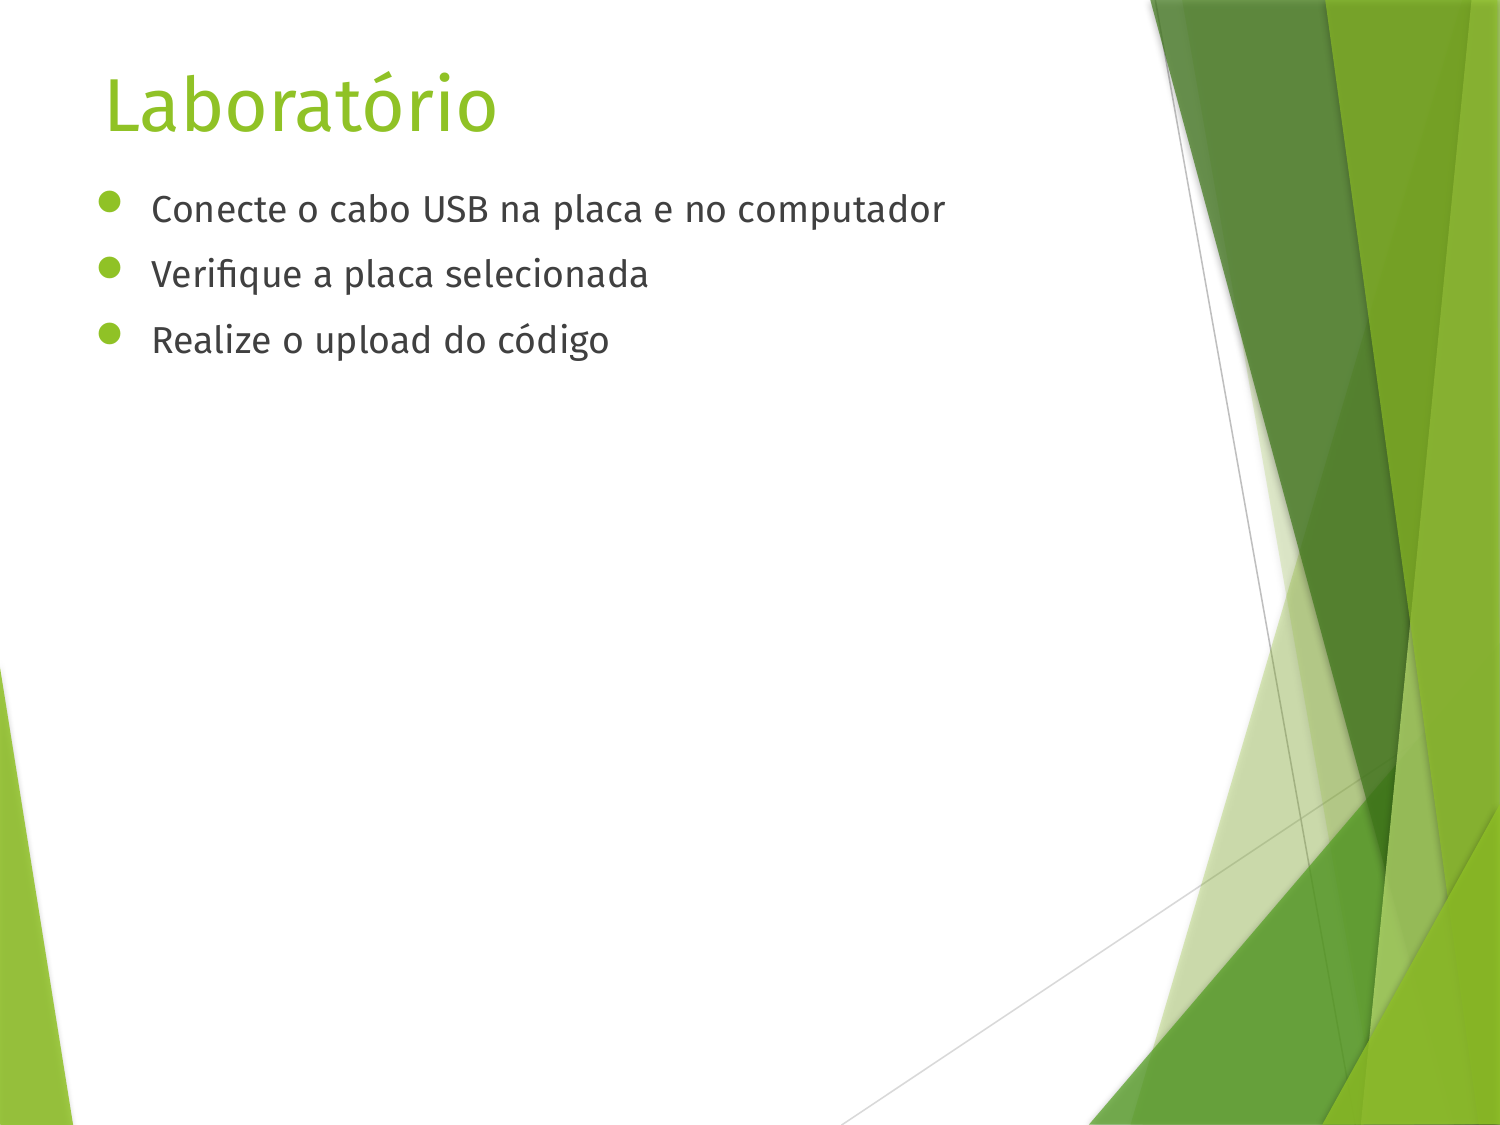

# Laboratório
Conecte o cabo USB na placa e no computador
Verifique a placa selecionada
Realize o upload do código